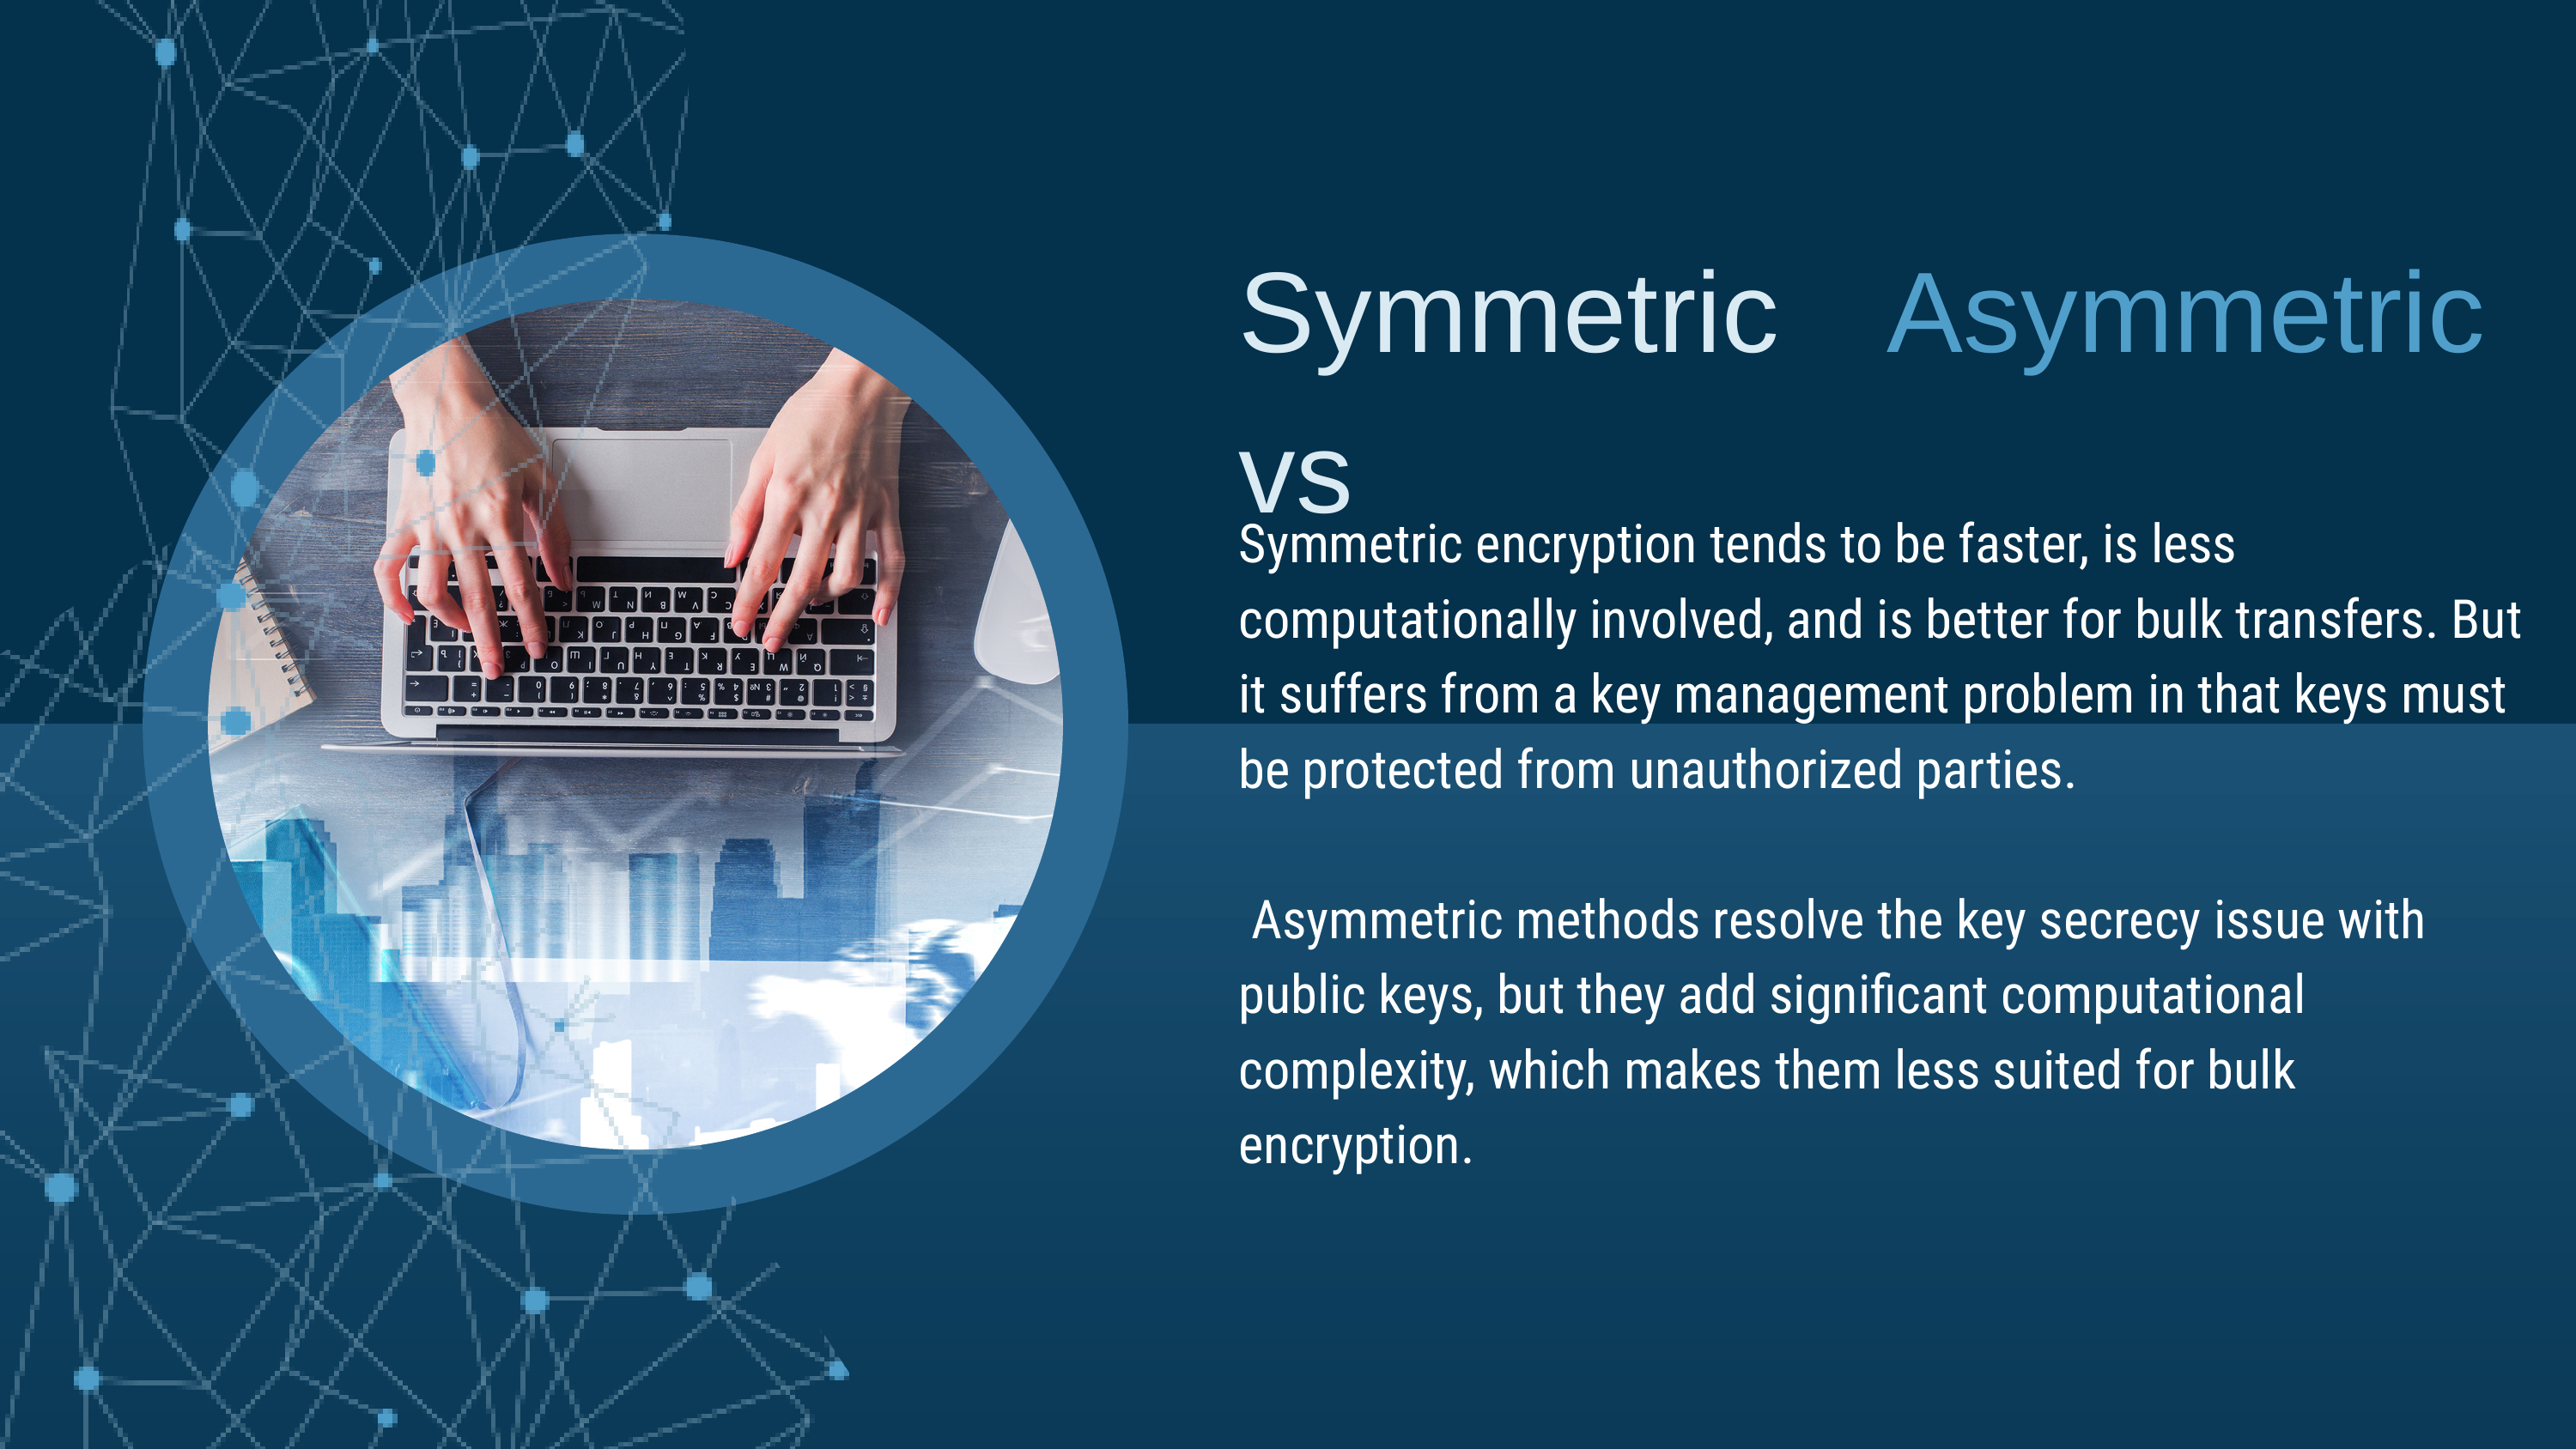

Symmetric vs
Asymmetric

Symmetric encryption tends to be faster, is less computationally involved, and is better for bulk transfers. But it suffers from a key management problem in that keys must be protected from unauthorized parties.

 Asymmetric methods resolve the key secrecy issue with public keys, but they add significant computational complexity, which makes them less suited for bulk encryption.